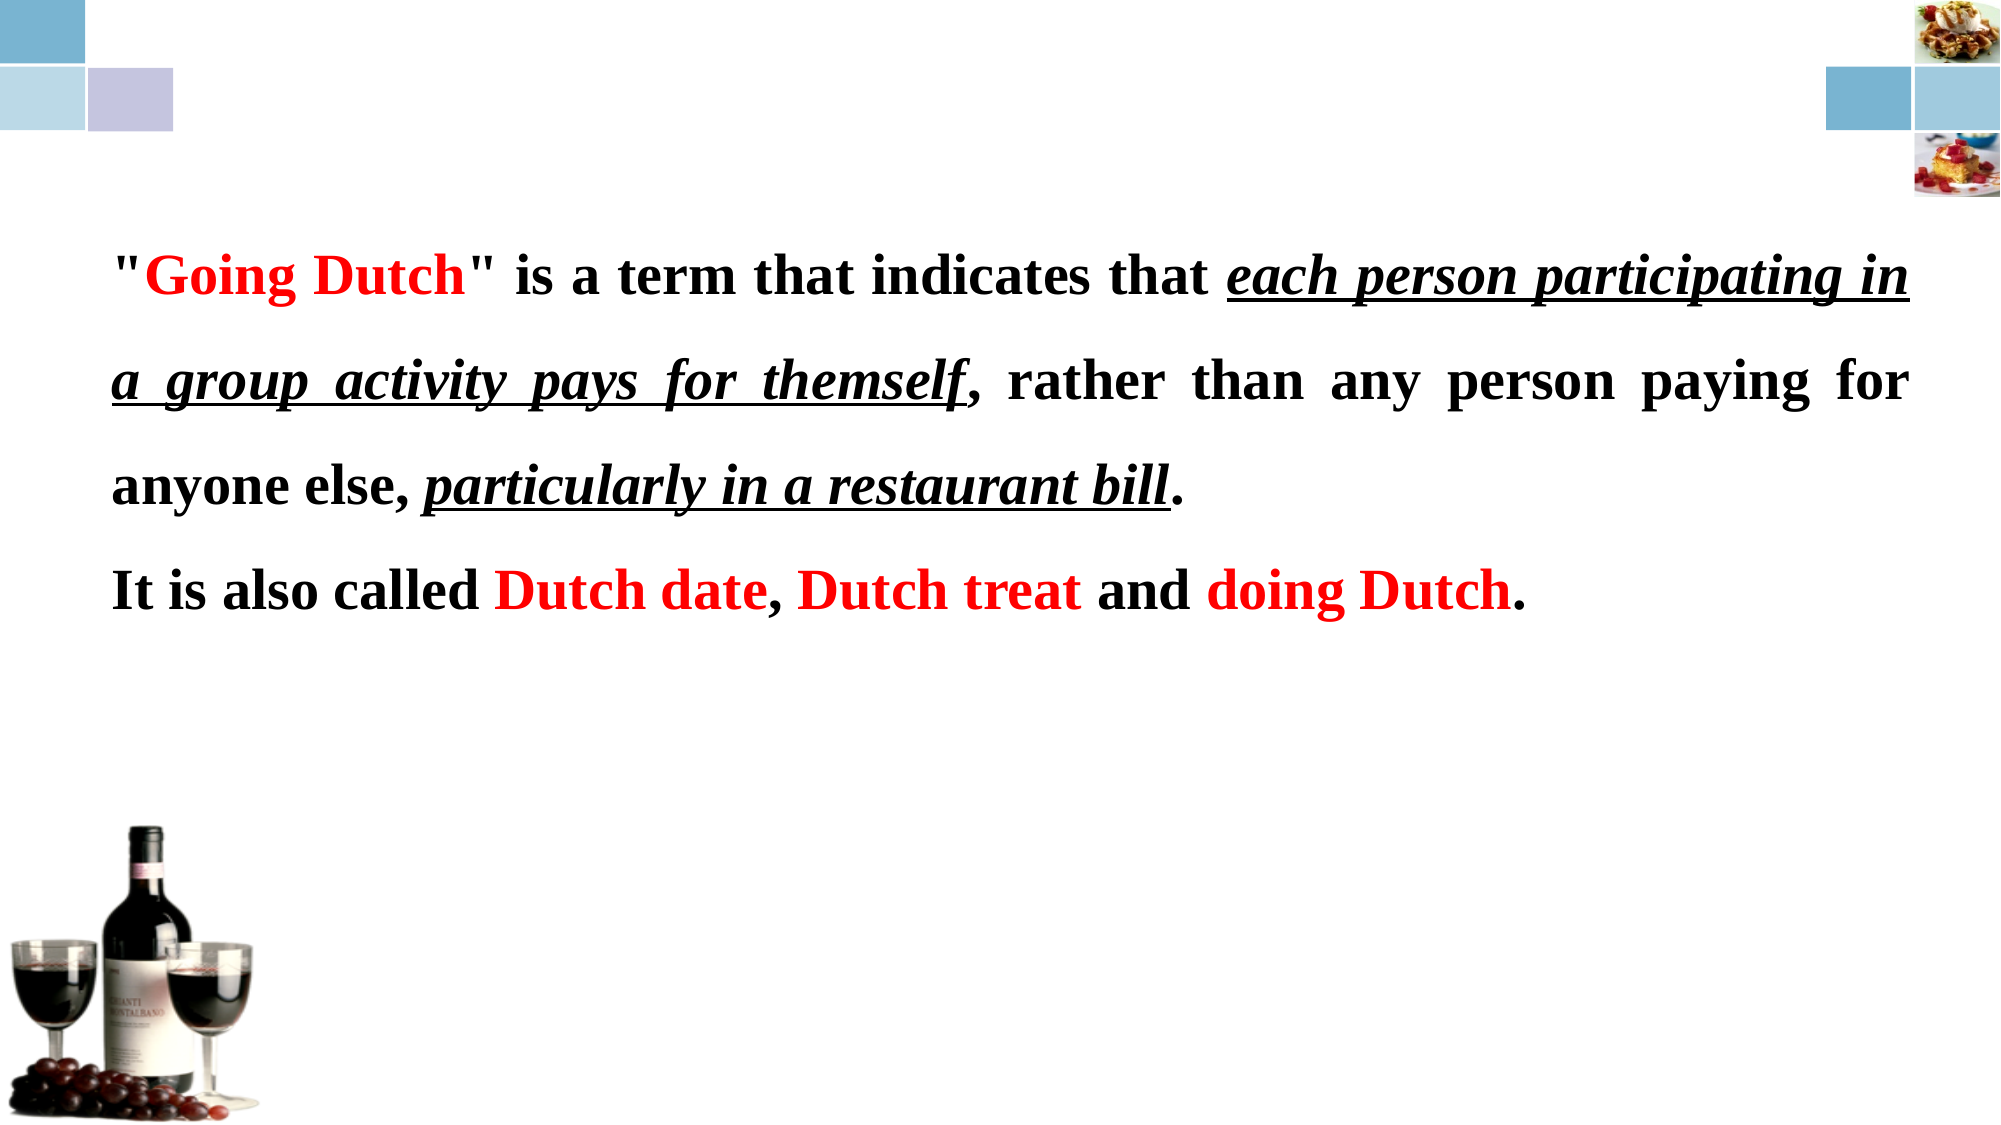

"Going Dutch" is a term that indicates that each person participating in a group activity pays for themself, rather than any person paying for anyone else, particularly in a restaurant bill.
It is also called Dutch date, Dutch treat and doing Dutch.